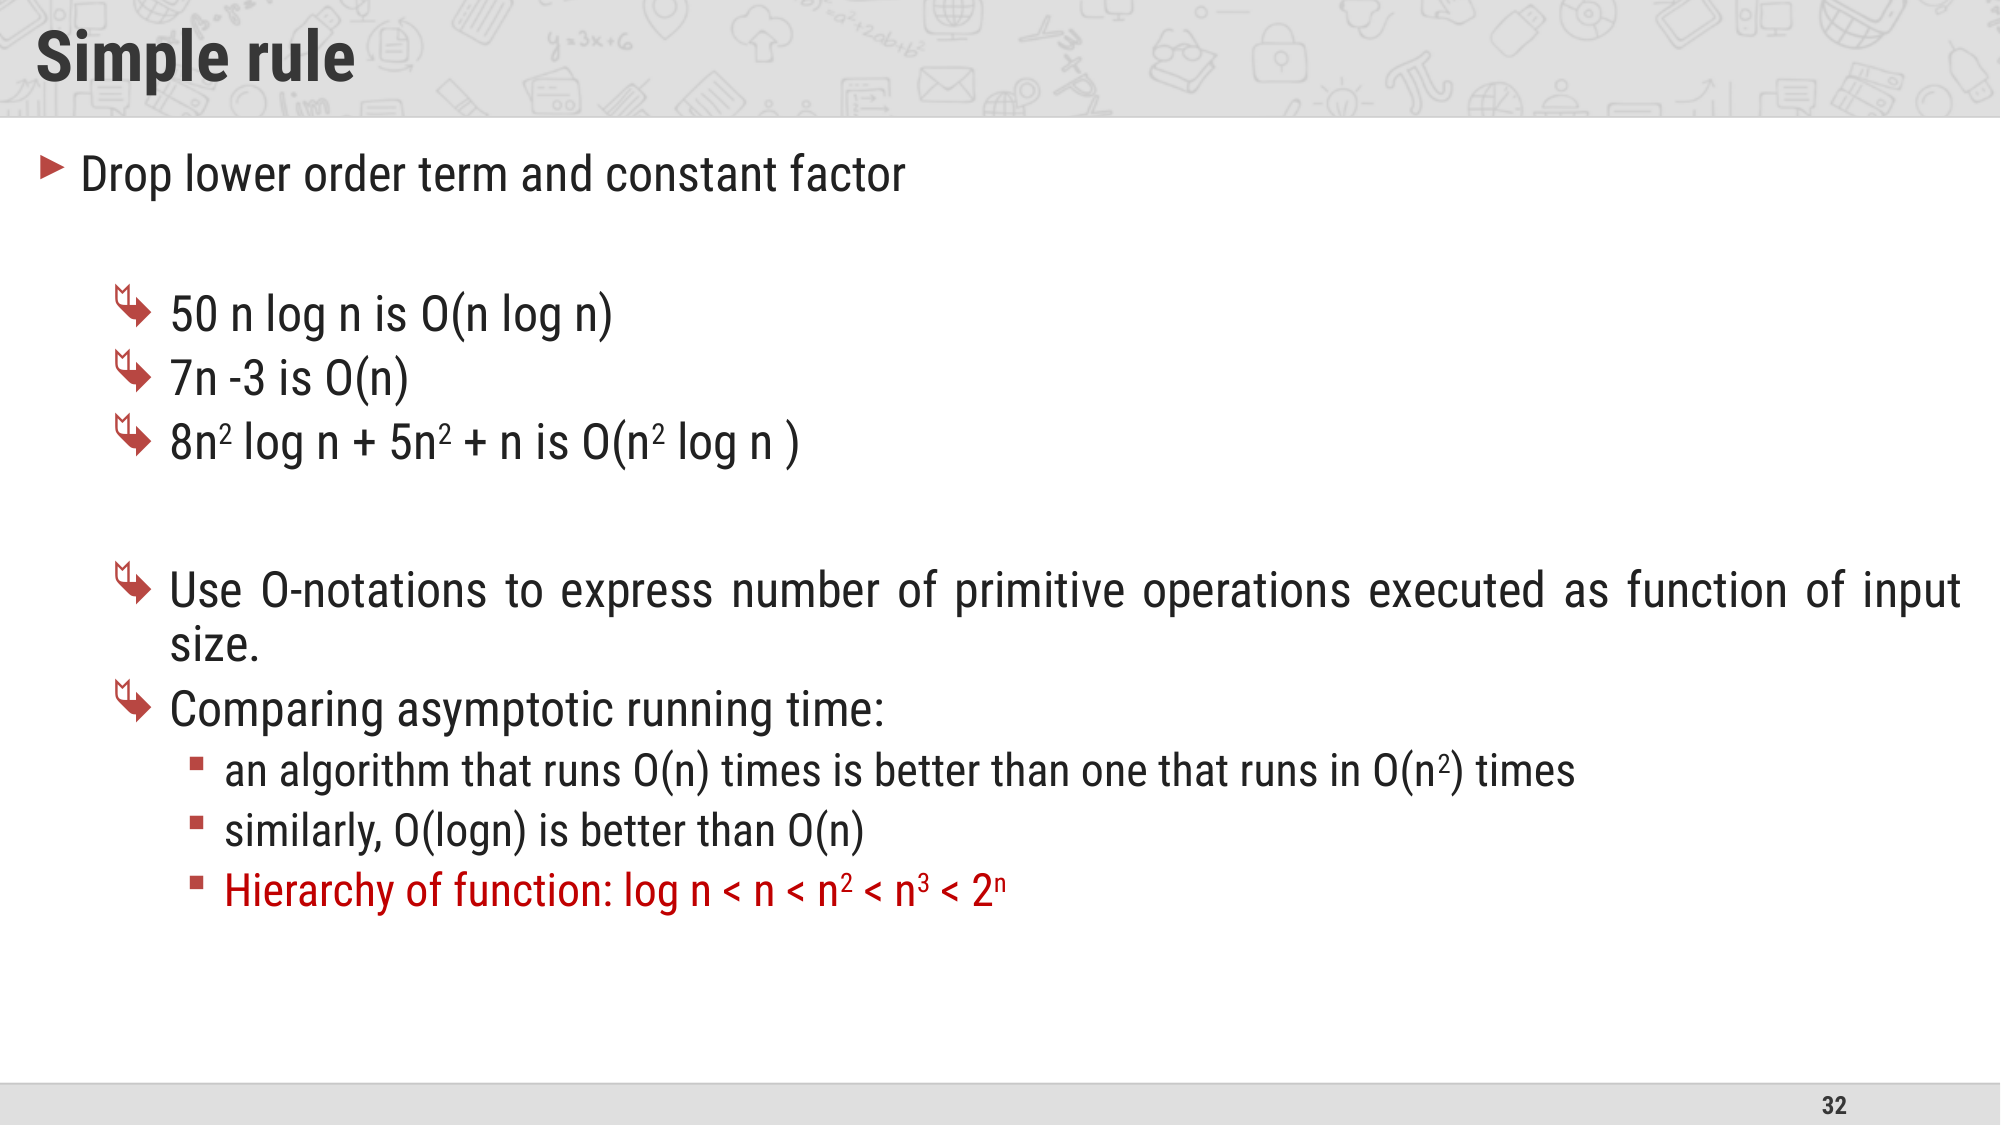

# Simple rule
Drop lower order term and constant factor

50 n log n is O(n log n)
7n -3 is O(n)
8n2 log n + 5n2 + n is O(n2 log n )

Use O-notations to express number of primitive operations executed as function of input size.
Comparing asymptotic running time:
an algorithm that runs O(n) times is better than one that runs in O(n2) times
similarly, O(logn) is better than O(n)
Hierarchy of function: log n < n < n2 < n3 < 2n